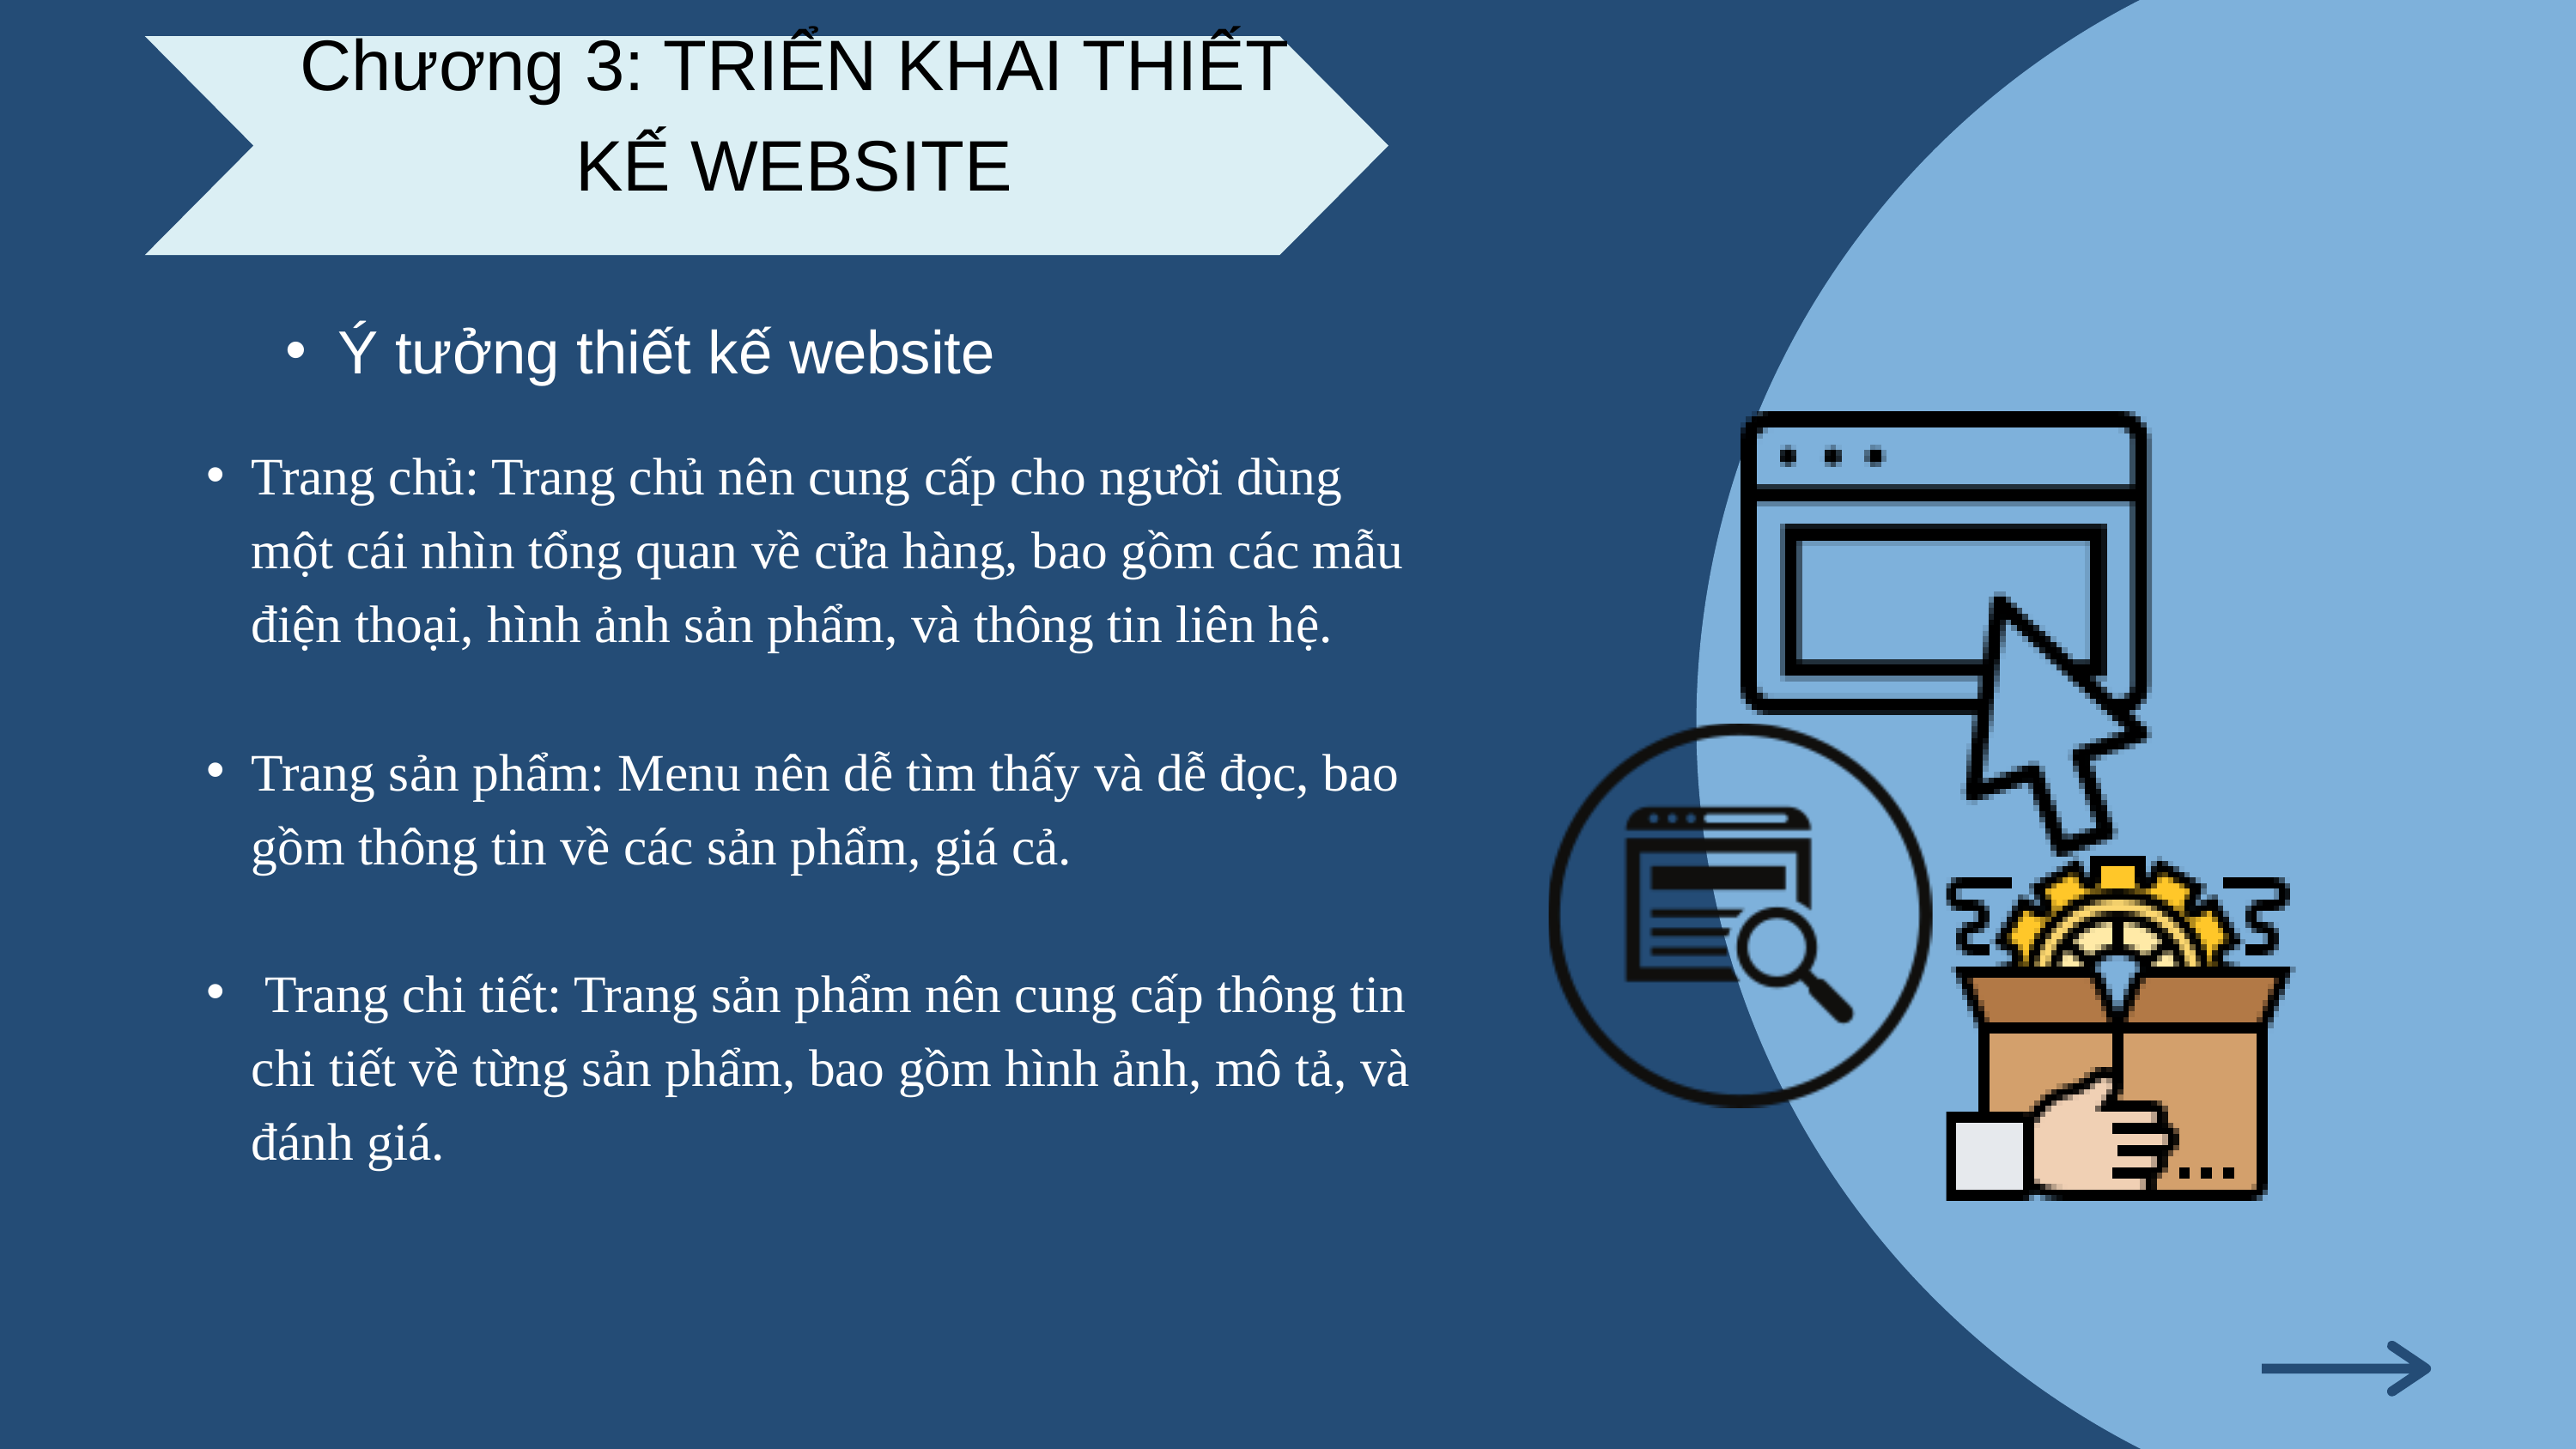

Chương 3: TRIỂN KHAI THIẾT KẾ WEBSITE
Ý tưởng thiết kế website

Trang chủ: Trang chủ nên cung cấp cho người dùng một cái nhìn tổng quan về cửa hàng, bao gồm các mẫu điện thoại, hình ảnh sản phẩm, và thông tin liên hệ.

Trang sản phẩm: Menu nên dễ tìm thấy và dễ đọc, bao gồm thông tin về các sản phẩm, giá cả.

 Trang chi tiết: Trang sản phẩm nên cung cấp thông tin chi tiết về từng sản phẩm, bao gồm hình ảnh, mô tả, và đánh giá.